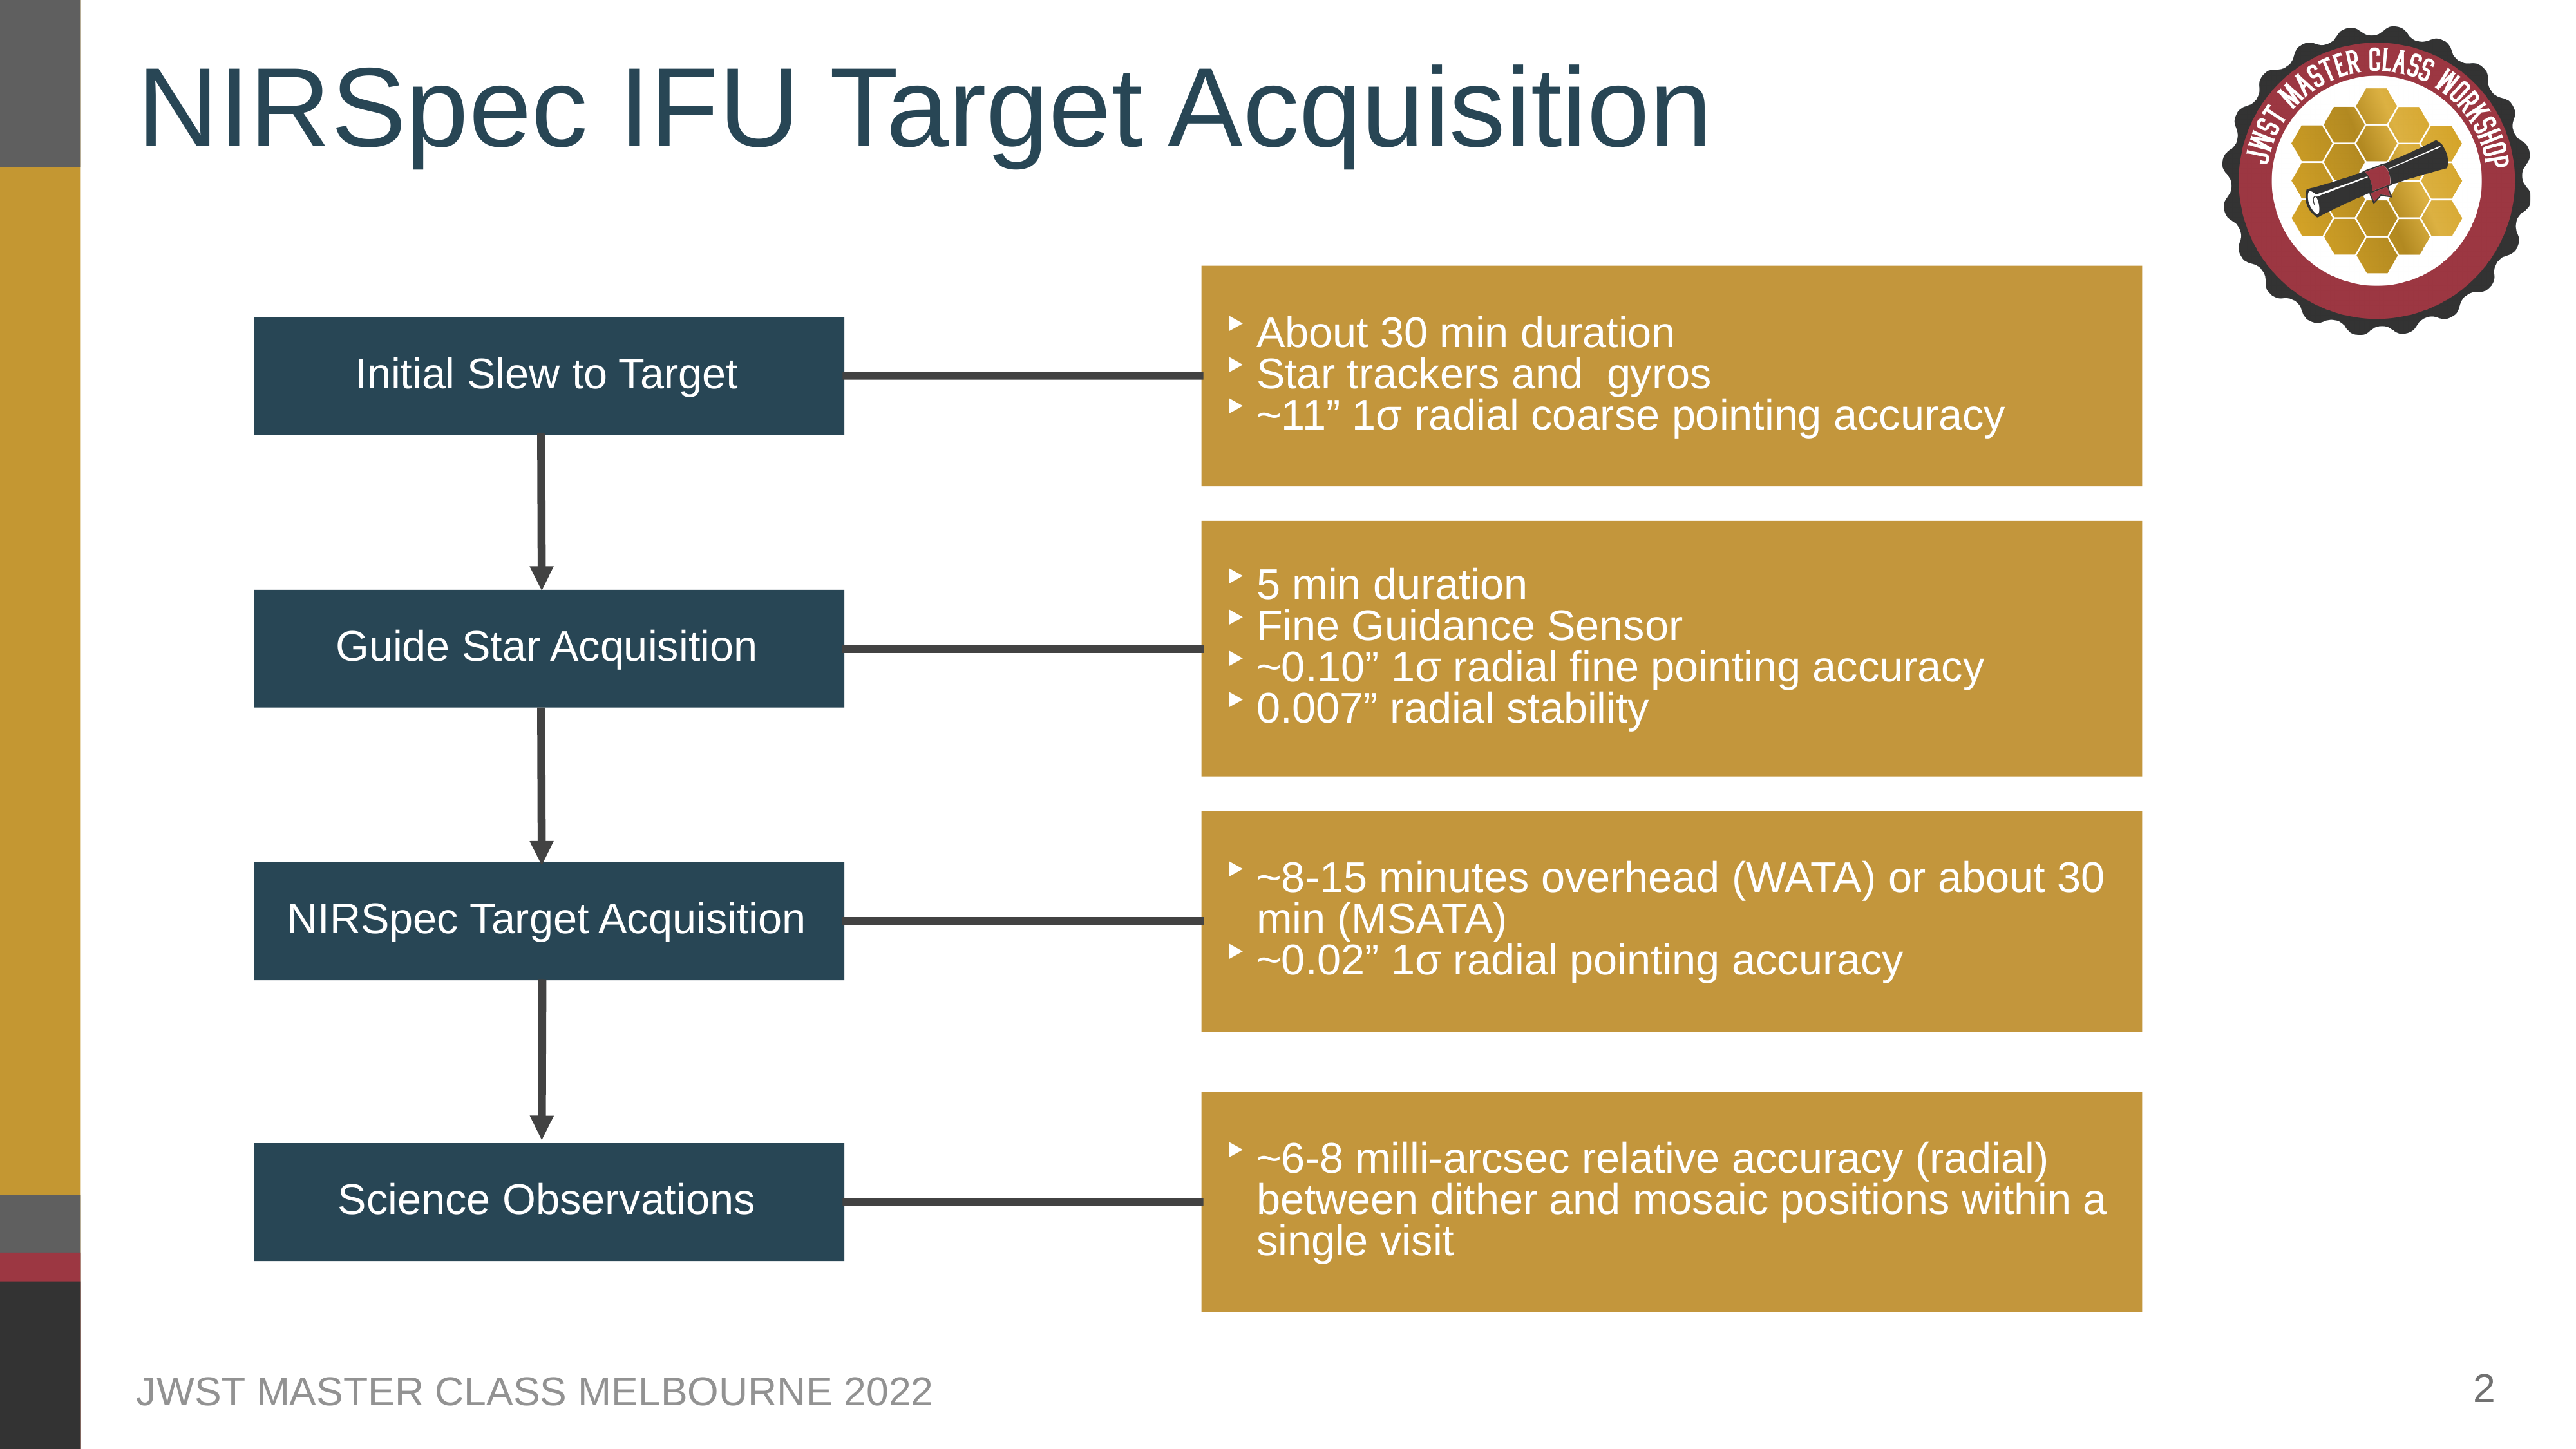

# NIRSpec IFU Target Acquisition
About 30 min duration
Star trackers and  gyros
~11” 1σ radial coarse pointing accuracy
Initial Slew to Target

5 min duration
Fine Guidance Sensor
~0.10” 1σ radial fine pointing accuracy
0.007” radial stability
Guide Star Acquisition

~8-15 minutes overhead (WATA) or about 30 min (MSATA)
~0.02” 1σ radial pointing accuracy
NIRSpec Target Acquisition

~6-8 milli-arcsec relative accuracy (radial) between dither and mosaic positions within a single visit
Science Observations

2